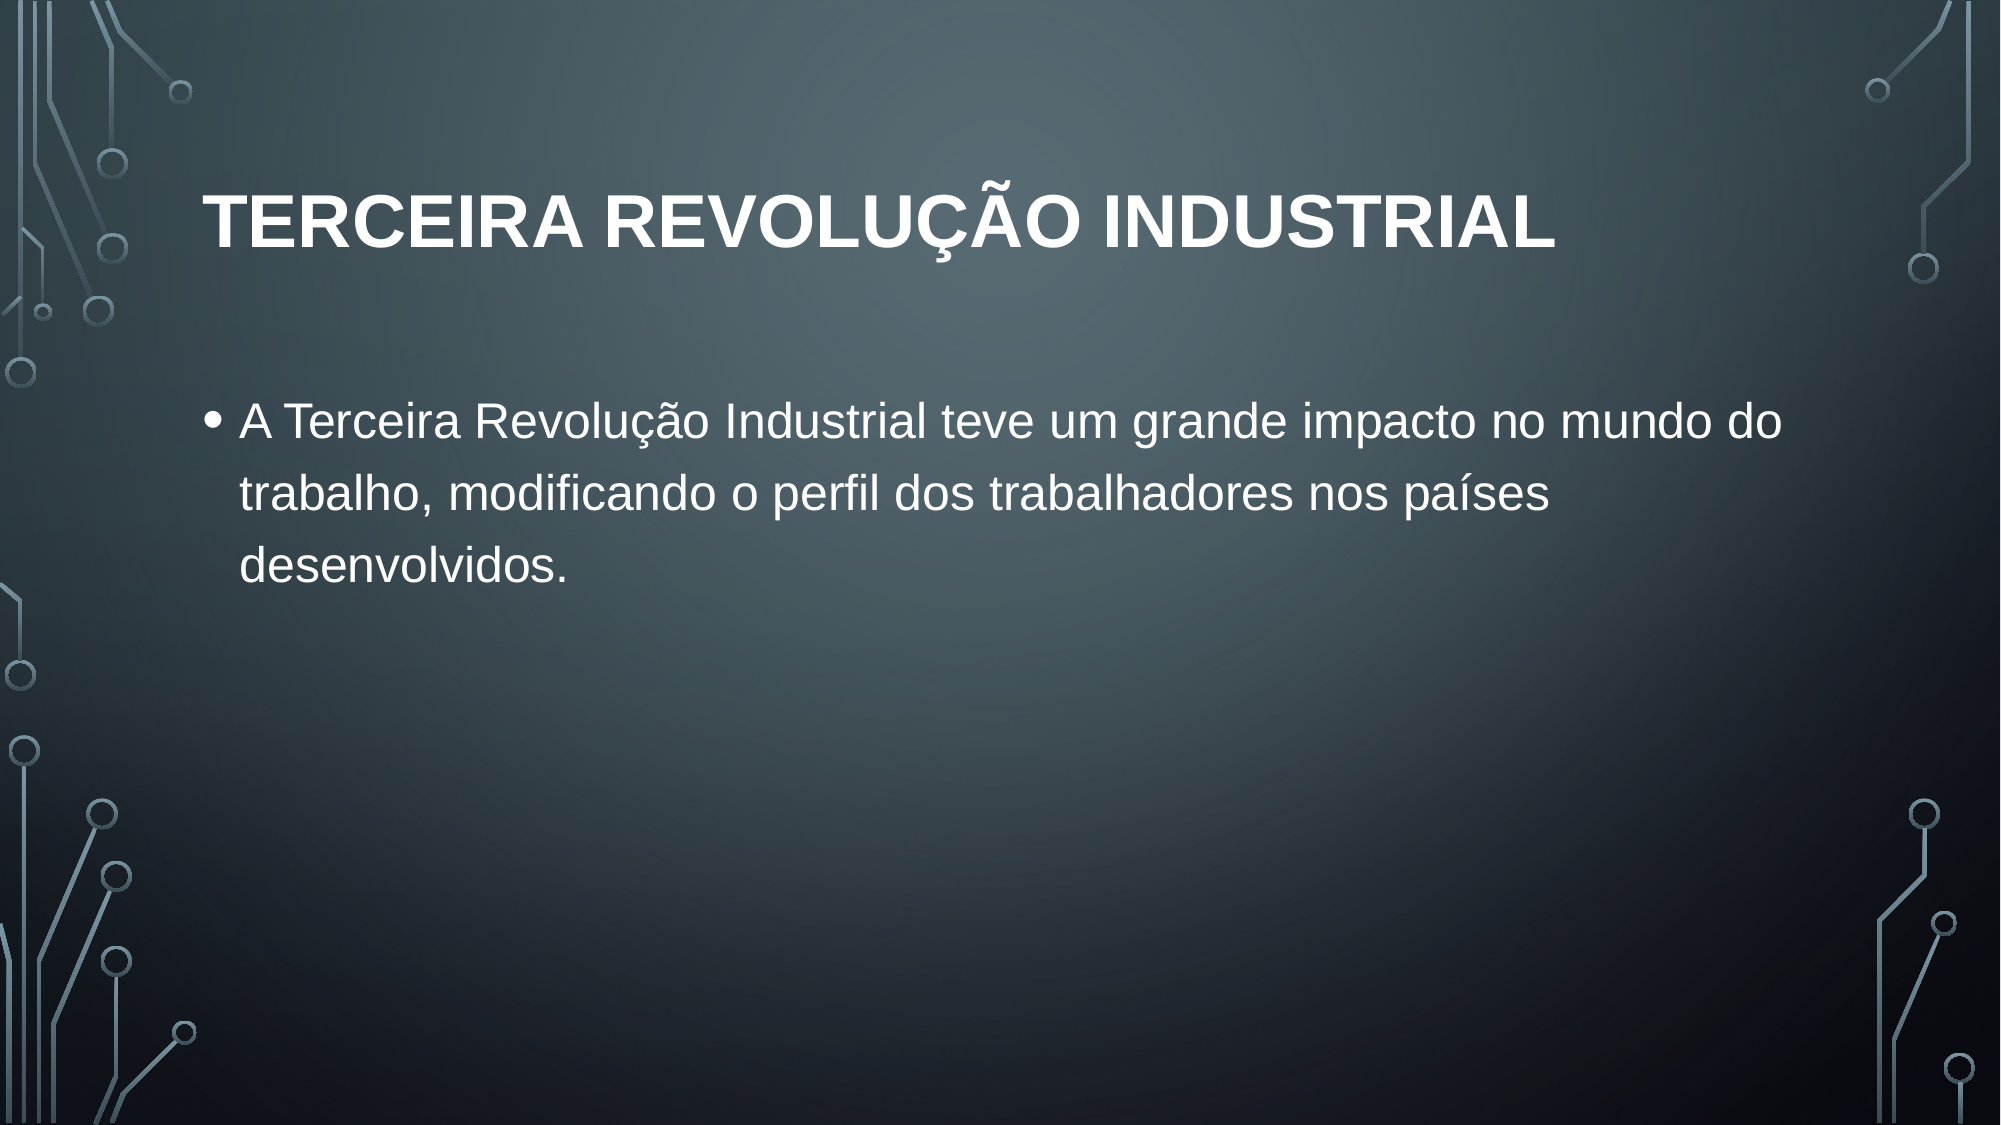

# Terceira revolução industrial
A Terceira Revolução Industrial teve um grande impacto no mundo do trabalho, modificando o perfil dos trabalhadores nos países desenvolvidos.